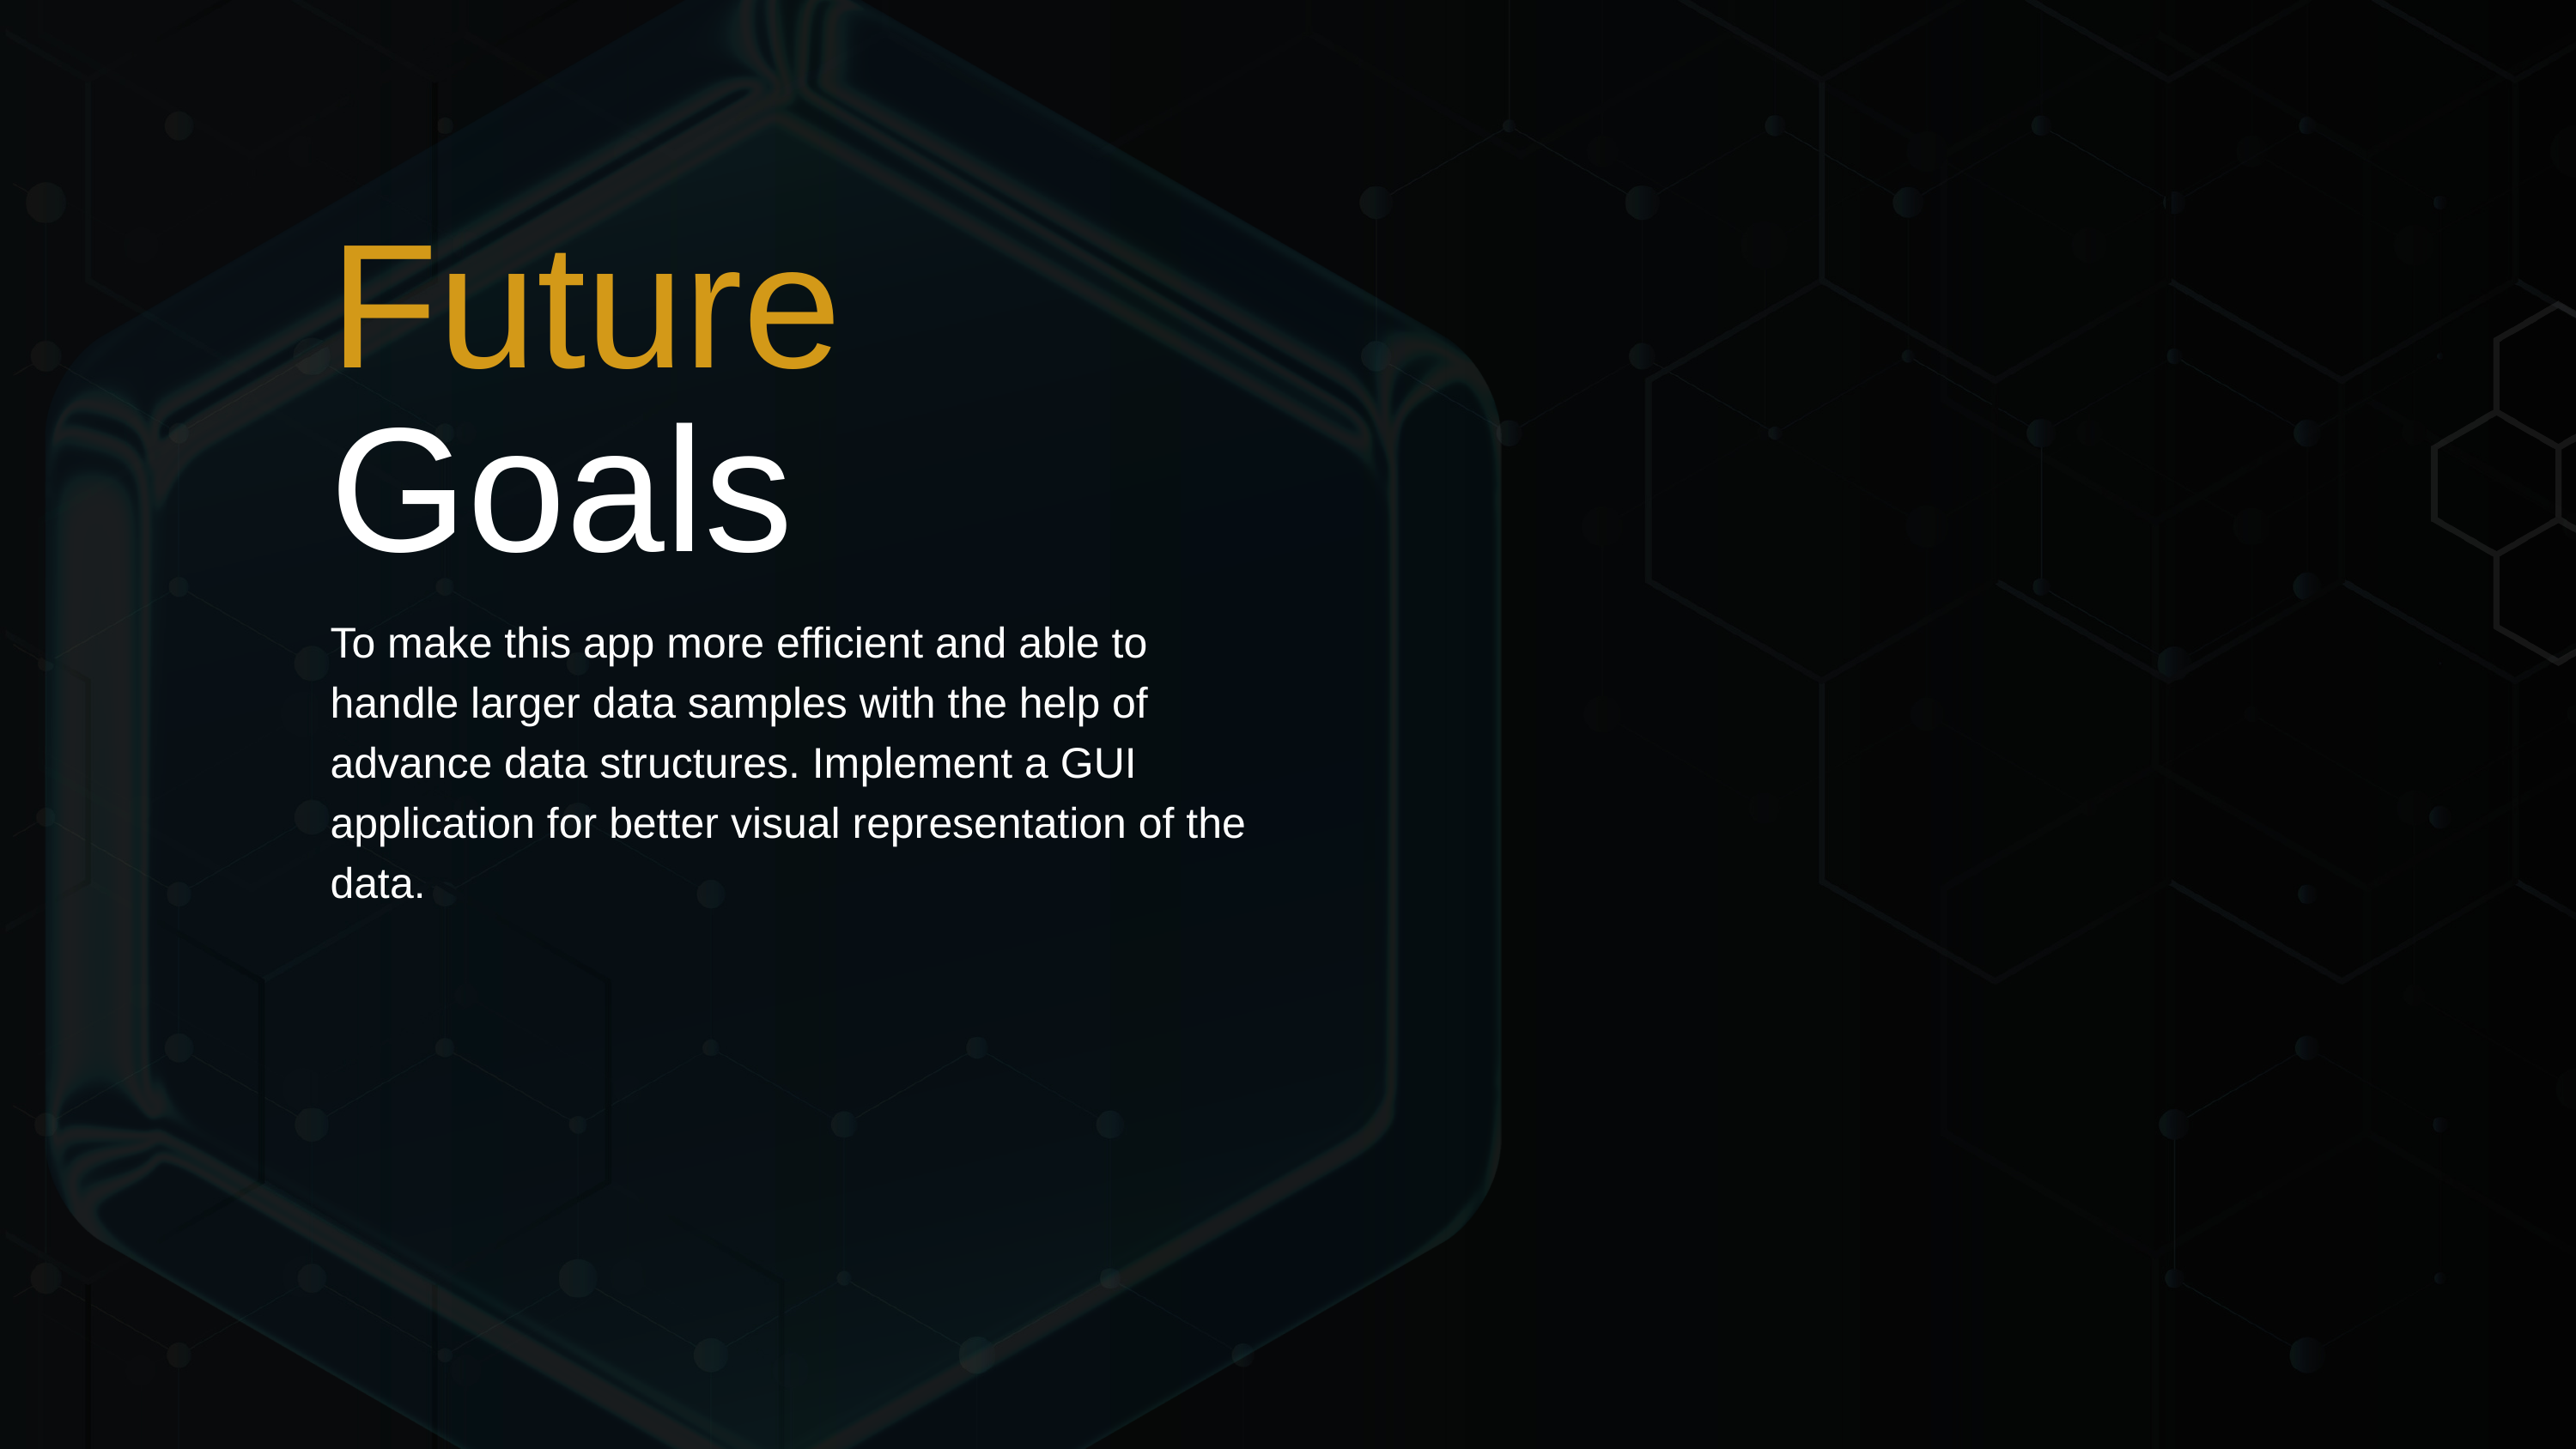

Future

Goals
To make this app more efficient and able to handle larger data samples with the help of advance data structures. Implement a GUI application for better visual representation of the data.